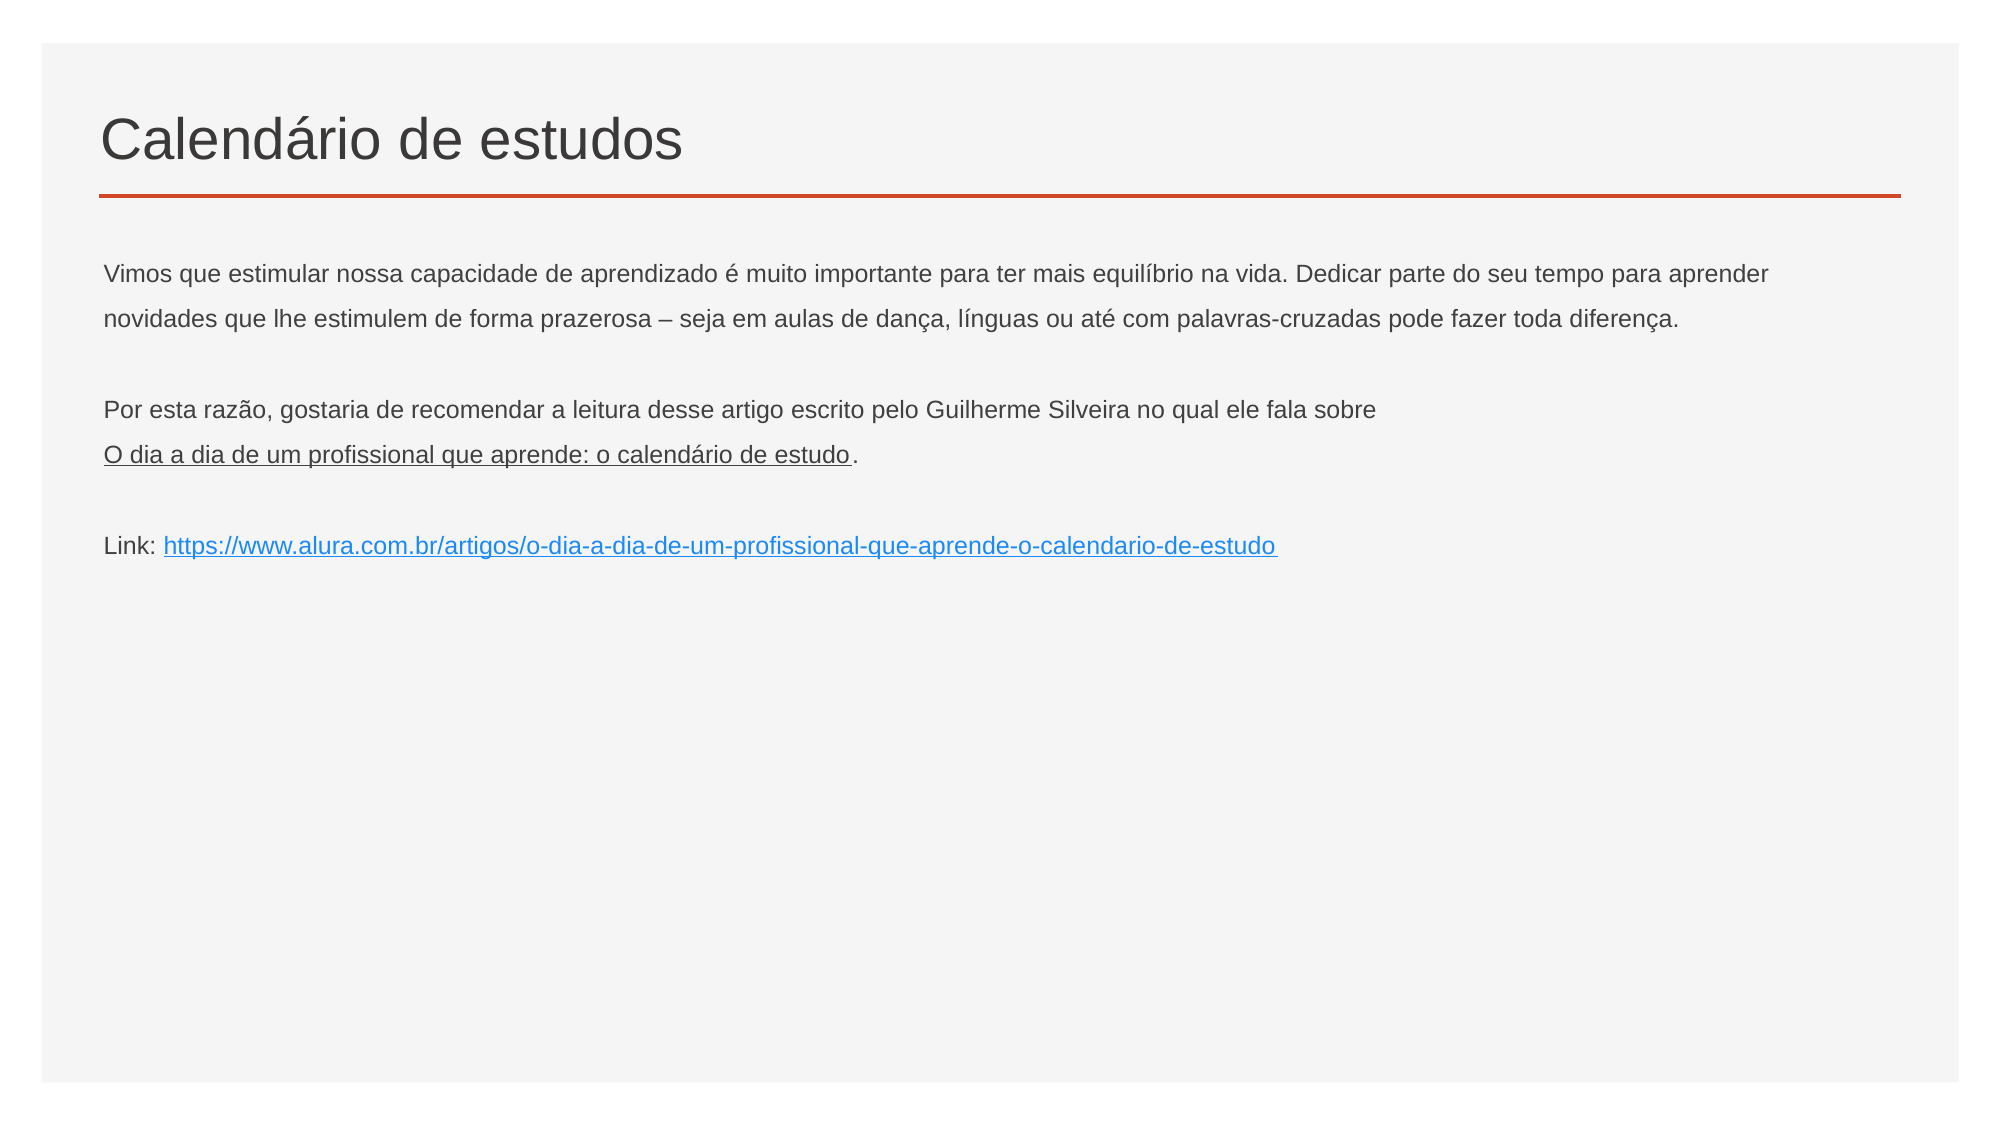

# Calendário de estudos
Vimos que estimular nossa capacidade de aprendizado é muito importante para ter mais equilíbrio na vida. Dedicar parte do seu tempo para aprender novidades que lhe estimulem de forma prazerosa – seja em aulas de dança, línguas ou até com palavras-cruzadas pode fazer toda diferença.
Por esta razão, gostaria de recomendar a leitura desse artigo escrito pelo Guilherme Silveira no qual ele fala sobre O dia a dia de um profissional que aprende: o calendário de estudo.
Link: https://www.alura.com.br/artigos/o-dia-a-dia-de-um-profissional-que-aprende-o-calendario-de-estudo